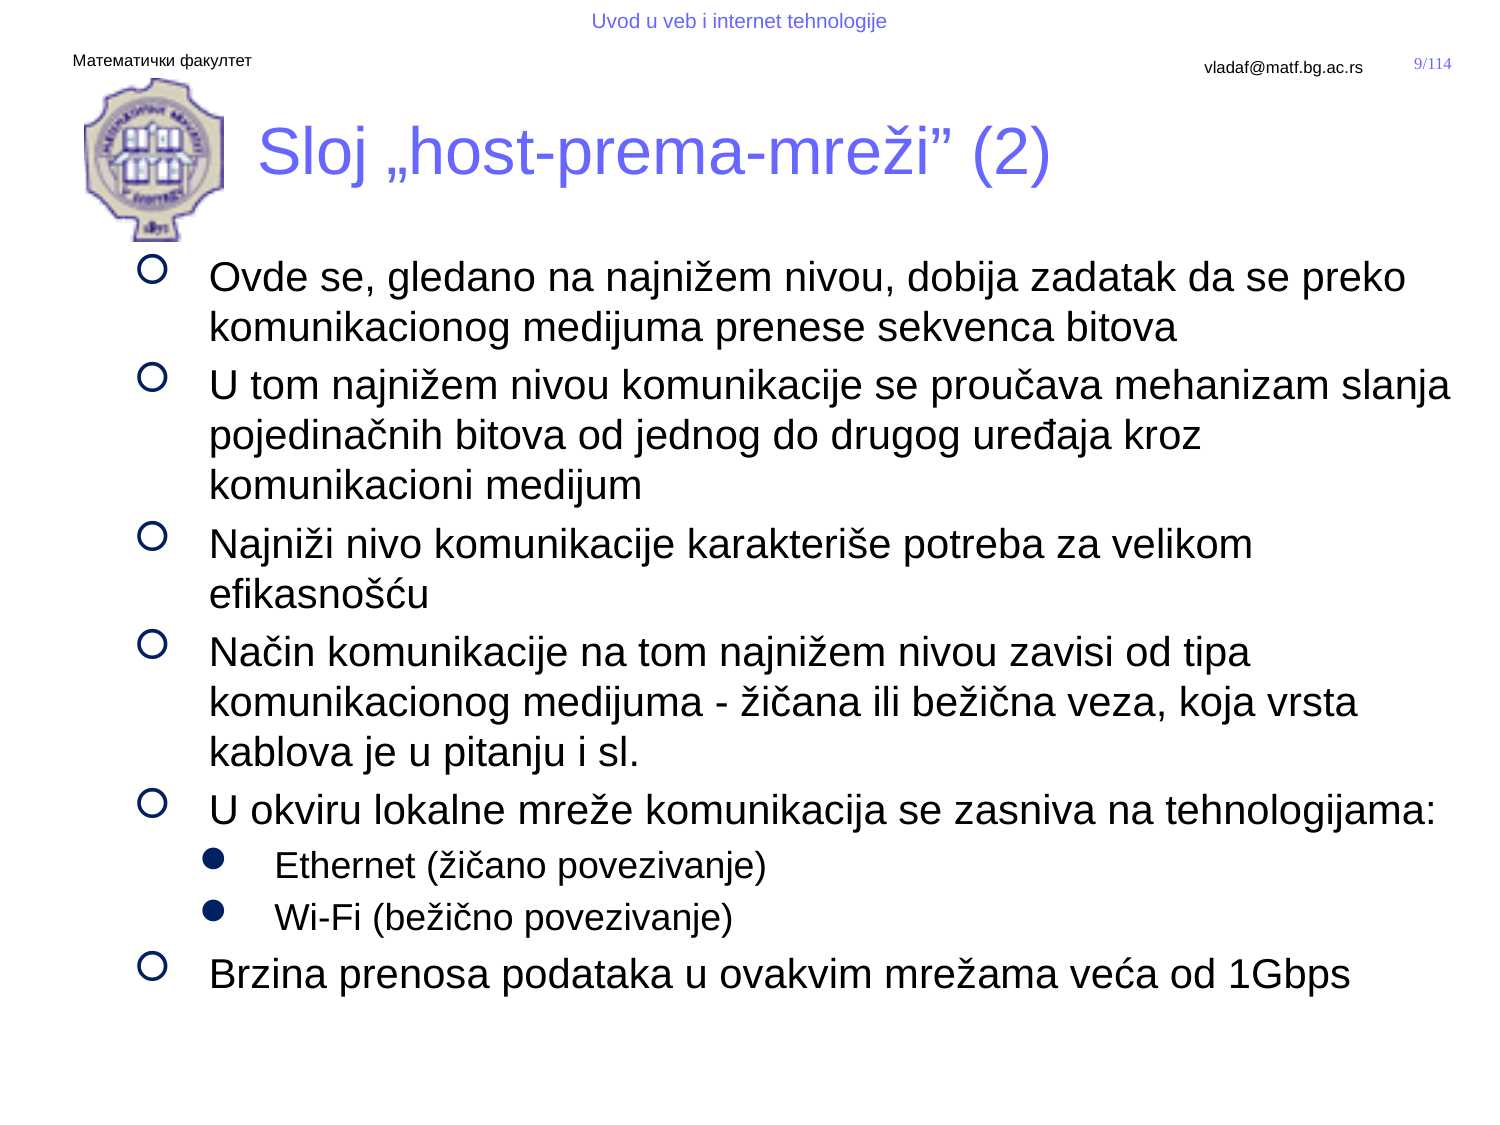

# Sloj „host-prema-mreži” (2)
Ovde se, gledano na najnižem nivou, dobija zadatak da se preko komunikacionog medijuma prenese sekvenca bitova
U tom najnižem nivou komunikacije se proučava mehanizam slanja pojedinačnih bitova od jednog do drugog uređaja kroz komunikacioni medijum
Najniži nivo komunikacije karakteriše potreba za velikom efikasnošću
Način komunikacije na tom najnižem nivou zavisi od tipa komunikacionog medijuma - žičana ili bežična veza, koja vrsta kablova je u pitanju i sl.
U okviru lokalne mreže komunikacija se zasniva na tehnologijama:
Ethernet (žičano povezivanje)
Wi-Fi (bežično povezivanje)
Brzina prenosa podataka u ovakvim mrežama veća od 1Gbps